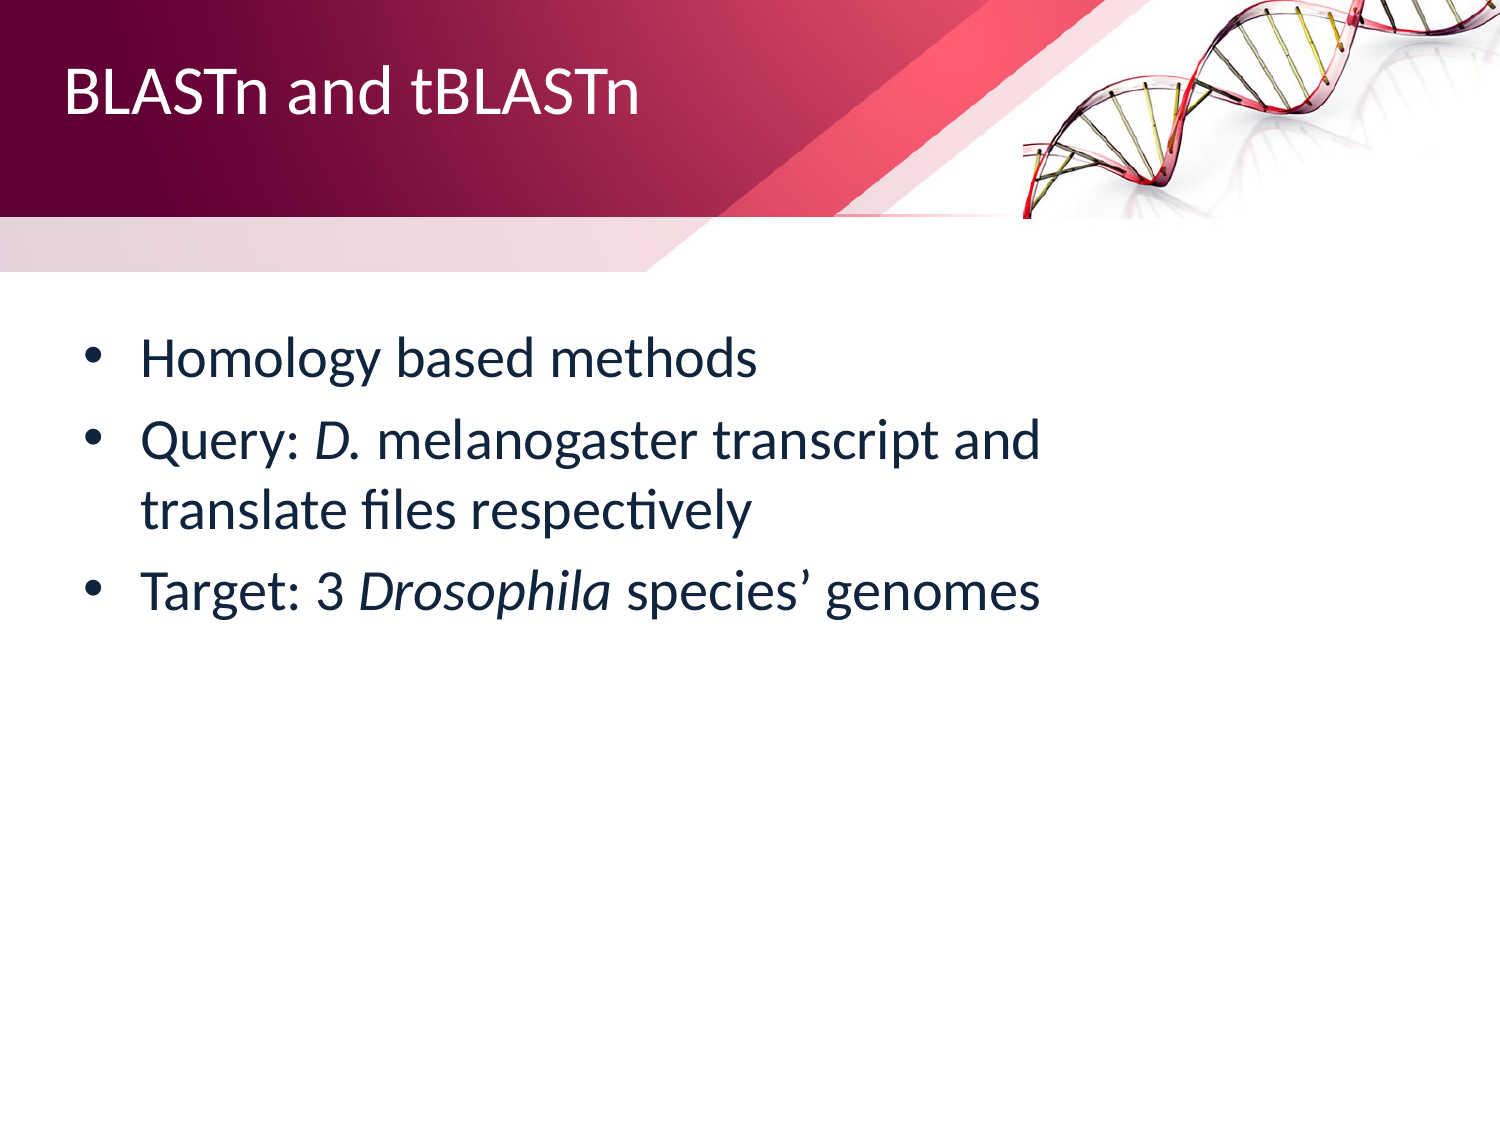

BLASTn and tBLASTn
Homology based methods
Query: D. melanogaster transcript and translate files respectively
Target: 3 Drosophila species’ genomes